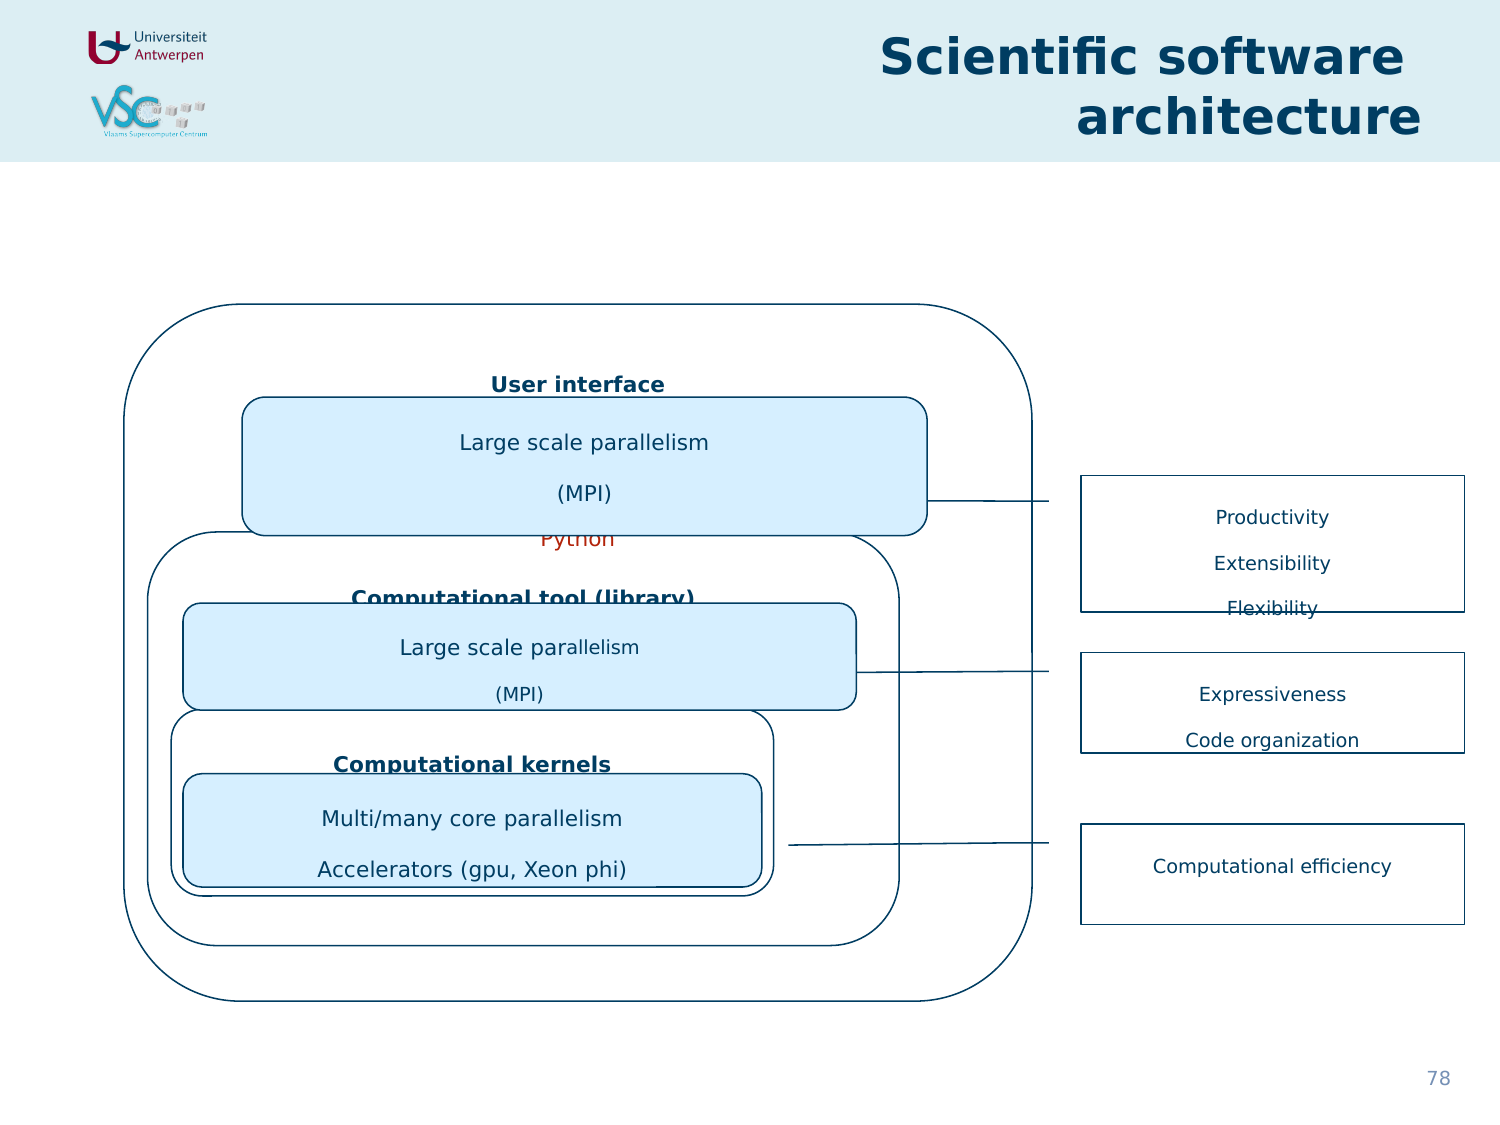

# Scientific software architecture
User interface
Object oriented programming style
Structured programming style
Python

Large scale parallelism
(MPI)

Productivity
Extensibility
Flexibility
Computational tool (library)
Object oriented programming style
C++11

Large scale parallelism
(MPI)
Expressiveness
Code organization
Computational kernels
Structured programming style
Fortran, C, “Fortran-like C++”
Multi/many core parallelism
Accelerators (gpu, Xeon phi)
Computational efficiency